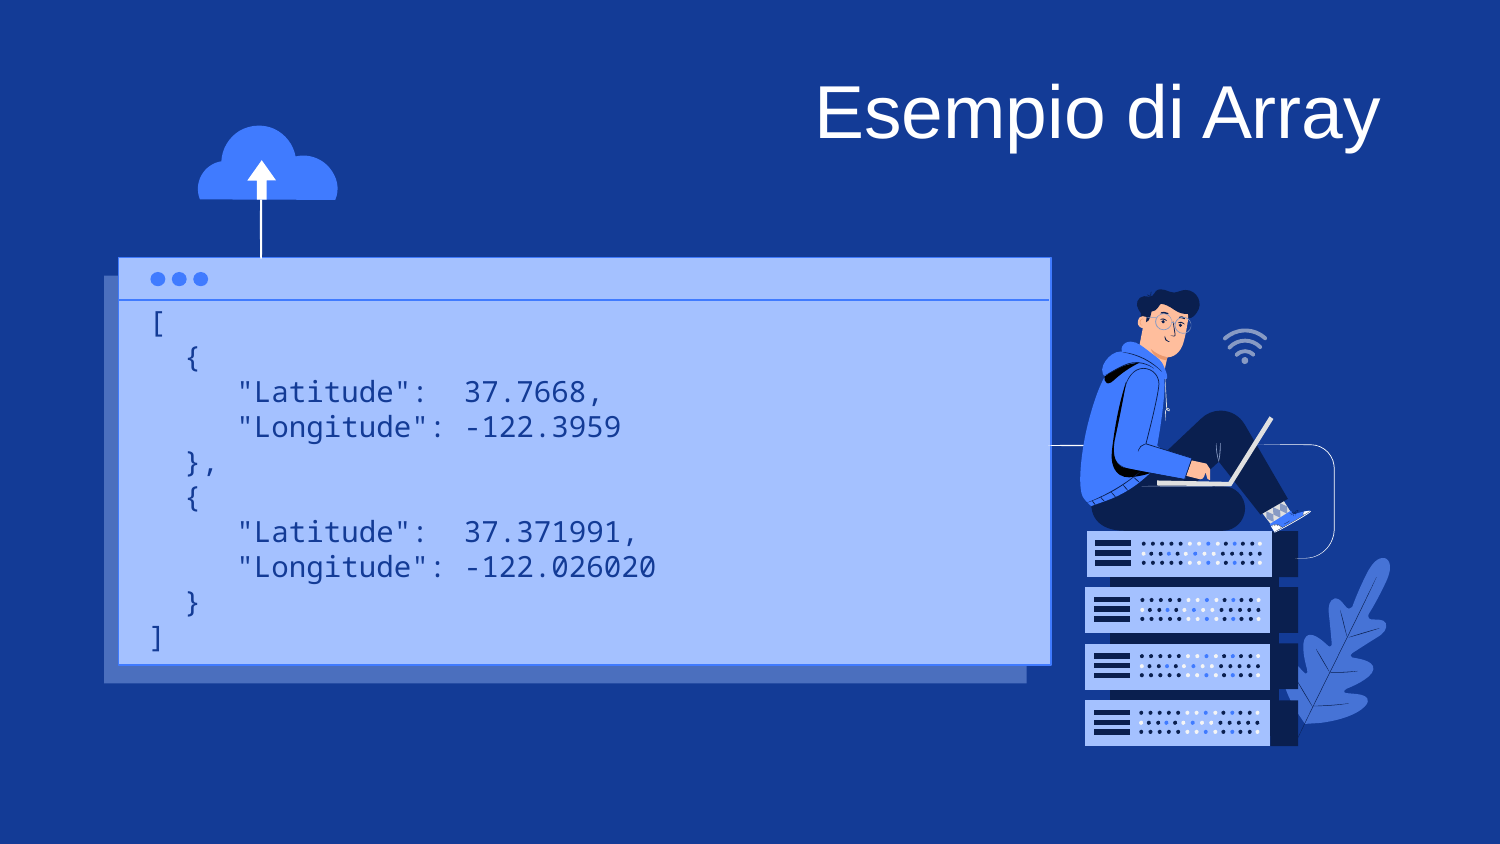

# Esempio di Array

[
  {
     "Latitude":  37.7668,
     "Longitude": -122.3959
  },
  {
     "Latitude":  37.371991,
     "Longitude": -122.026020
  }
]